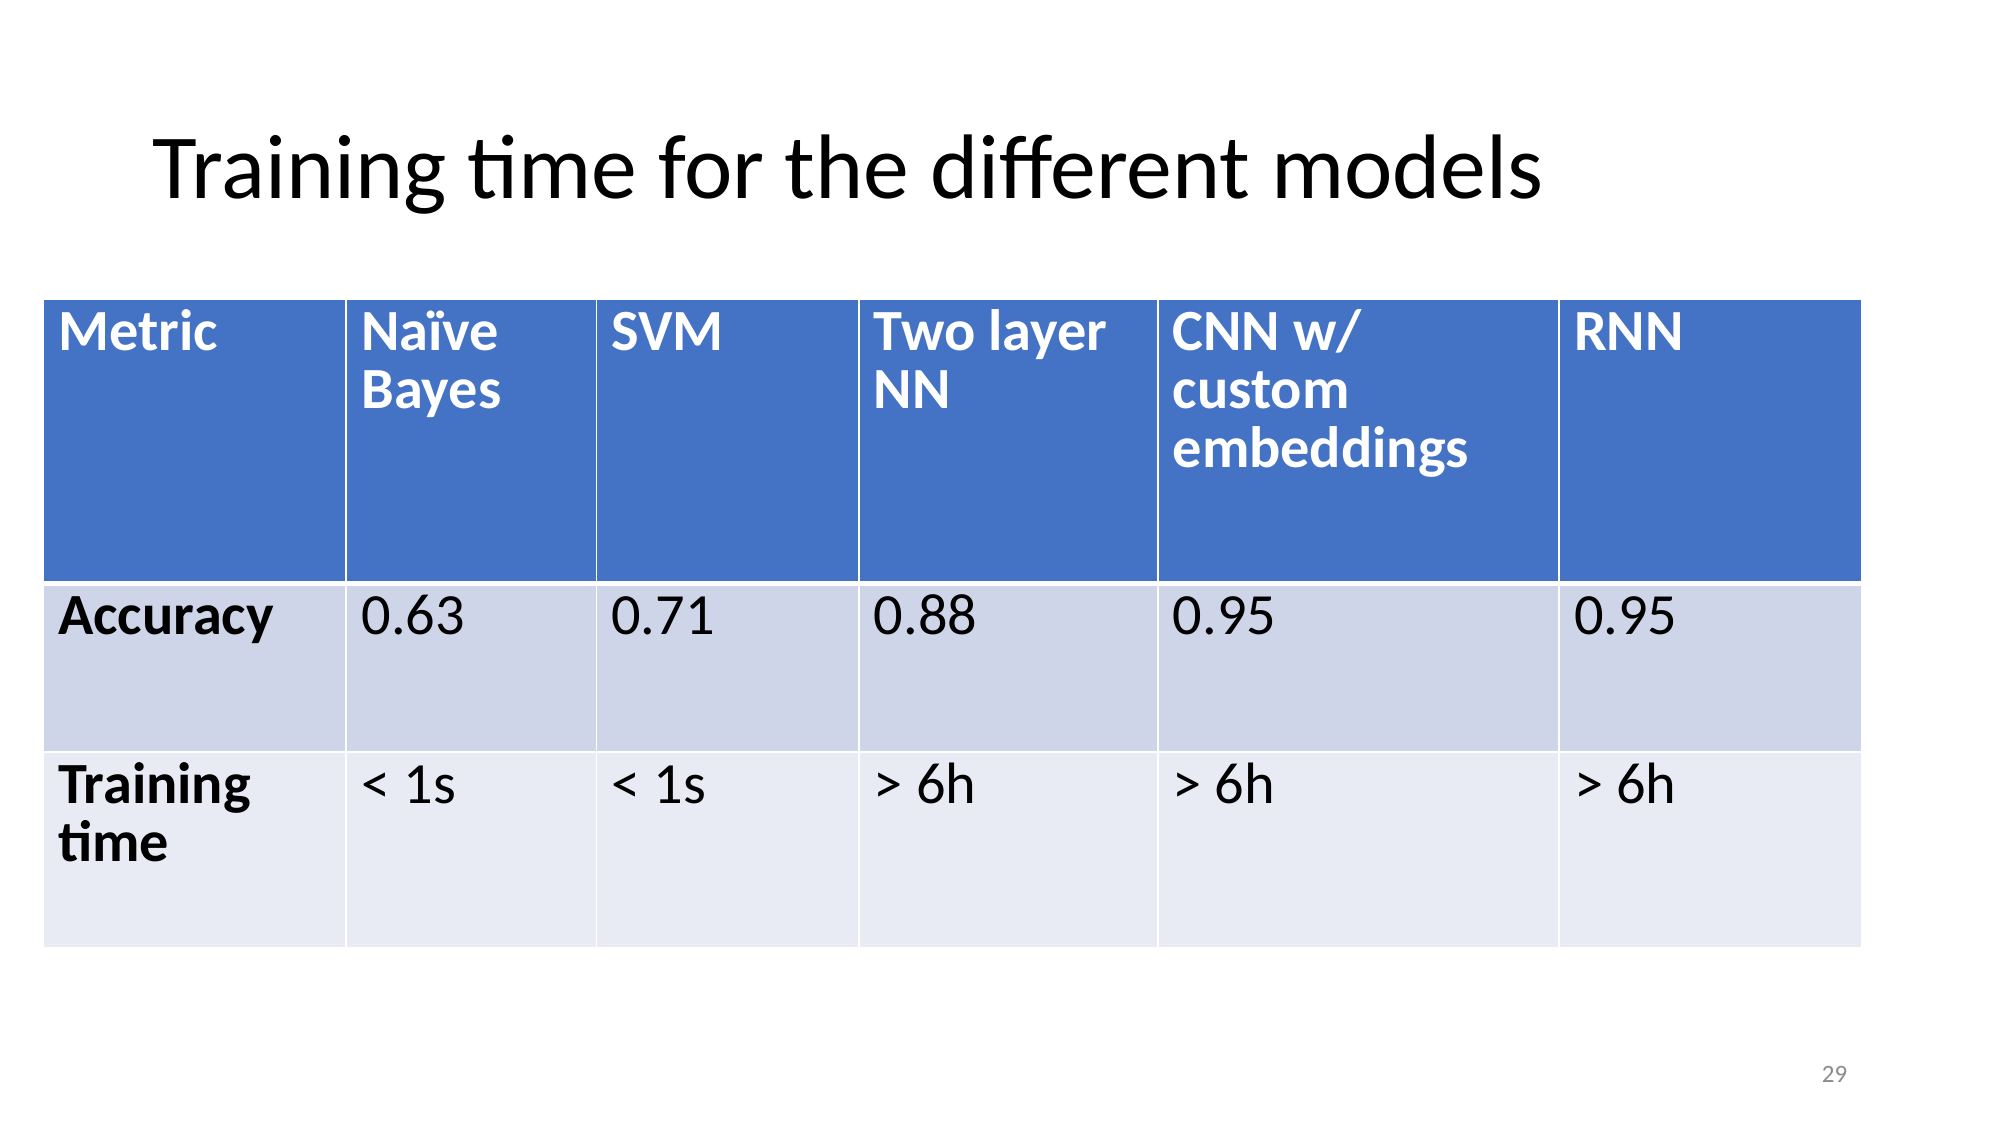

# Training time for the different models
| Metric | Naïve Bayes | SVM | Two layer NN | CNN w/ custom embeddings | RNN |
| --- | --- | --- | --- | --- | --- |
| Accuracy | 0.63 | 0.71 | 0.88 | 0.95 | 0.95 |
| Training time | < 1s | < 1s | > 6h | > 6h | > 6h |

29